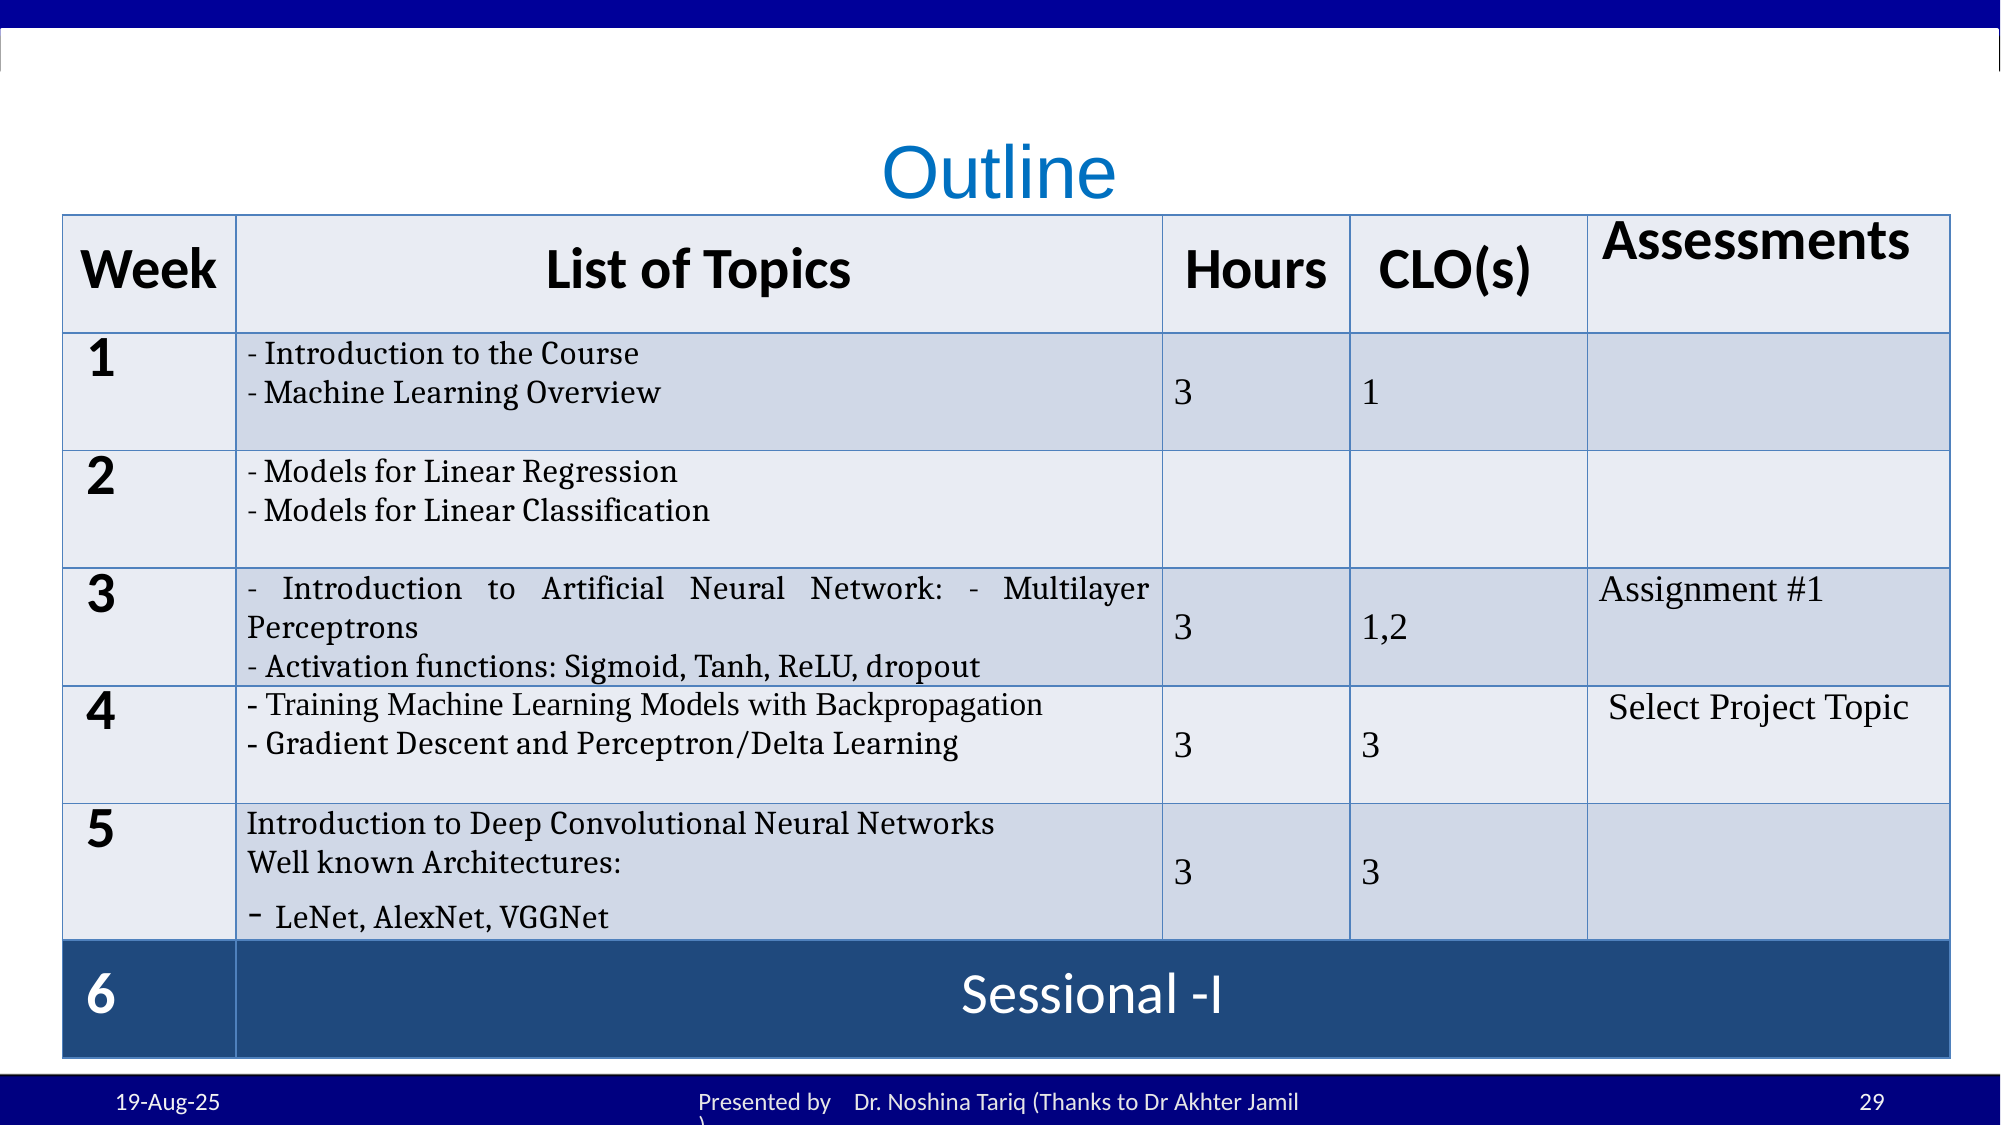

# Outline
| Week | List of Topics | Hours | CLO(s) | Assessments |
| --- | --- | --- | --- | --- |
| 1 | - Introduction to the Course - Machine Learning Overview | 3 | 1 |  |
| 2 | - Models for Linear Regression - Models for Linear Classification |  |  |  |
| 3 | - Introduction to Artificial Neural Network: - Multilayer Perceptrons - Activation functions: Sigmoid, Tanh, ReLU, dropout | 3 | 1,2 | Assignment #1 |
| 4 | - Training Machine Learning Models with Backpropagation - Gradient Descent and Perceptron/Delta Learning | 3 | 3 | Select Project Topic |
| 5 | Introduction to Deep Convolutional Neural Networks Well known Architectures: - LeNet, AlexNet, VGGNet | 3 | 3 |  |
| 6 | Sessional -I |  |  |  |
19-Aug-25
Presented by    Dr. Noshina Tariq (Thanks to Dr Akhter Jamil)
29